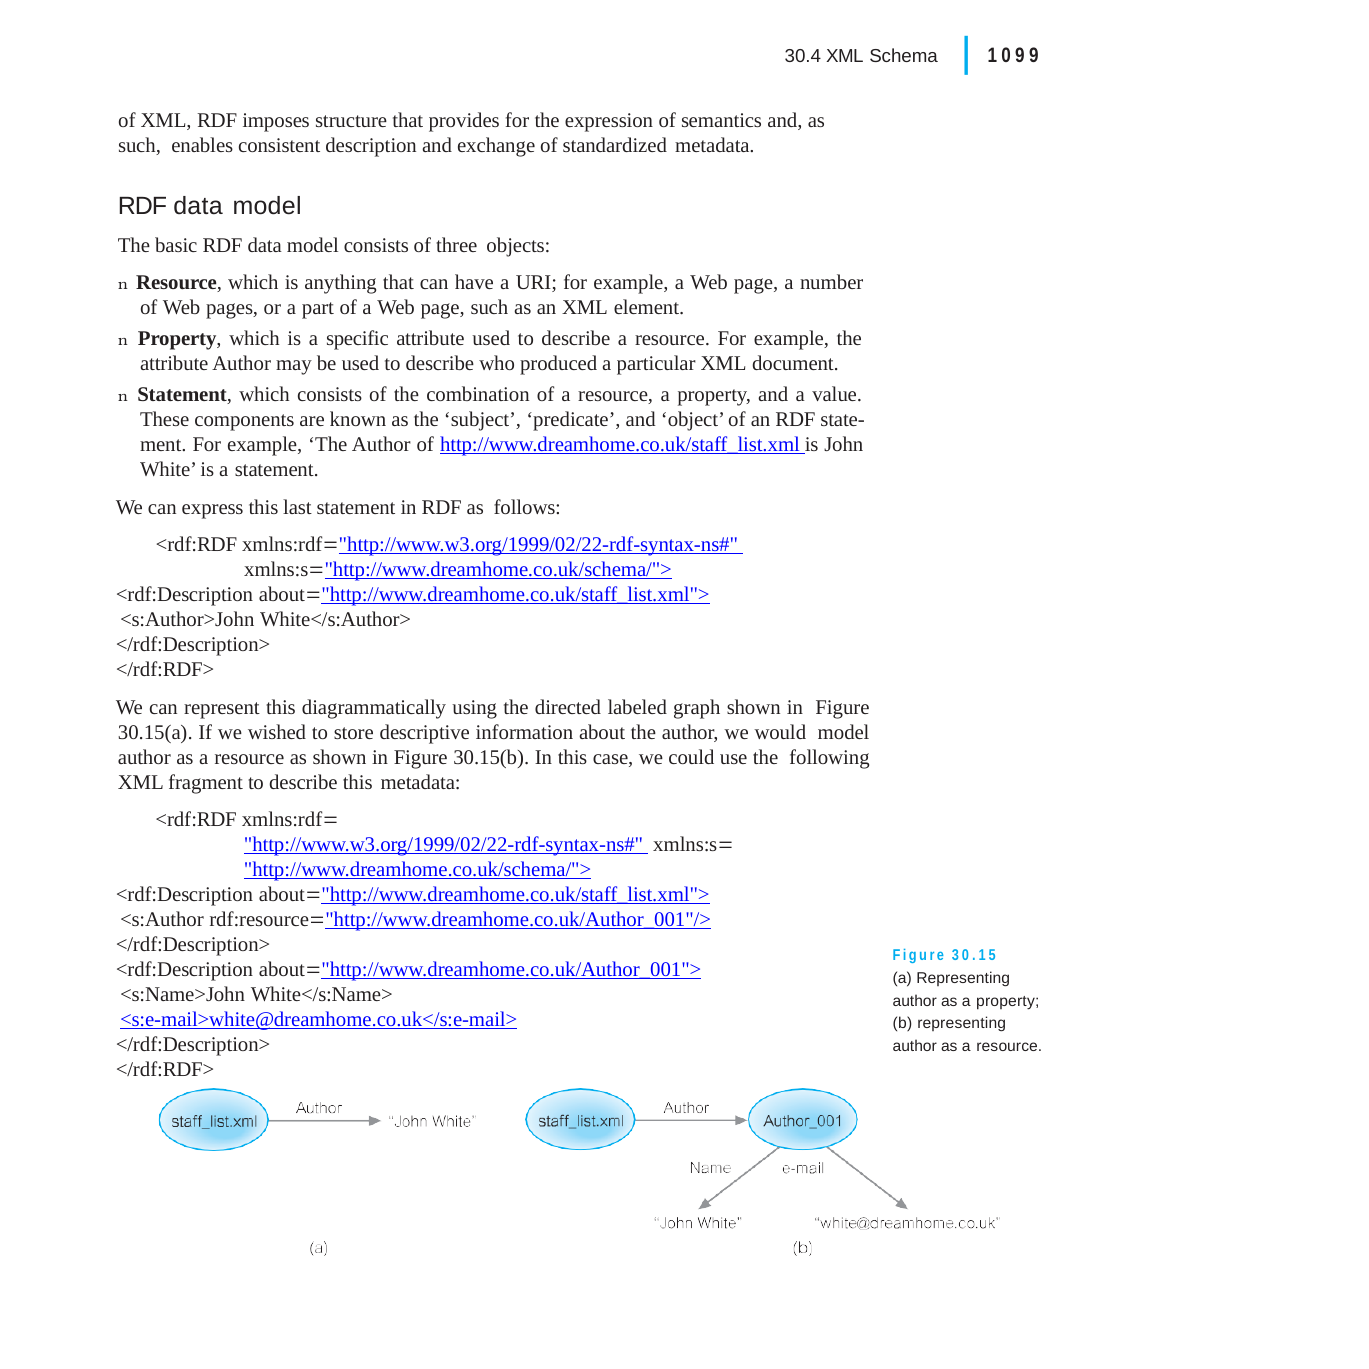

|
1099
30.4 XML Schema
of XML, RDF imposes structure that provides for the expression of semantics and, as such,  enables consistent description and exchange of standardized metadata.
RDF data model
The basic RDF data model consists of three objects:
n Resource, which is anything that can have a URI; for example, a Web page, a number  of Web pages, or a part of a Web page, such as an XML element.
n Property, which is a specific attribute used to describe a resource. For example, the  attribute Author may be used to describe who produced a particular XML document.
n Statement, which consists of the combination of a resource, a property, and a value.  These components are known as the ‘subject’, ‘predicate’, and ‘object’ of an RDF state-  ment. For example, ‘The Author of http://www.dreamhome.co.uk/staff_list.xml is John  White’ is a statement.
We can express this last statement in RDF as follows:
<rdf:RDF xmlns:rdf="http://www.w3.org/1999/02/22-rdf-syntax-ns#"  xmlns:s="http://www.dreamhome.co.uk/schema/">
<rdf:Description about="http://www.dreamhome.co.uk/staff_list.xml">
<s:Author>John White</s:Author>
</rdf:Description>
</rdf:RDF>
We can represent this diagrammatically using the directed labeled graph shown in  Figure 30.15(a). If we wished to store descriptive information about the author, we would  model author as a resource as shown in Figure 30.15(b). In this case, we could use the  following XML fragment to describe this metadata:
<rdf:RDF xmlns:rdf="http://www.w3.org/1999/02/22-rdf-syntax-ns#"  xmlns:s="http://www.dreamhome.co.uk/schema/">
<rdf:Description about="http://www.dreamhome.co.uk/staff_list.xml">
<s:Author rdf:resource="http://www.dreamhome.co.uk/Author_001"/>
</rdf:Description>
<rdf:Description about="http://www.dreamhome.co.uk/Author_001">
<s:Name>John White</s:Name>
<s:e-mail>white@dreamhome.co.uk</s:e-mail>
</rdf:Description>
</rdf:RDF>
Figure 30.15
(a) Representing  author as a property;
(b) representing  author as a resource.